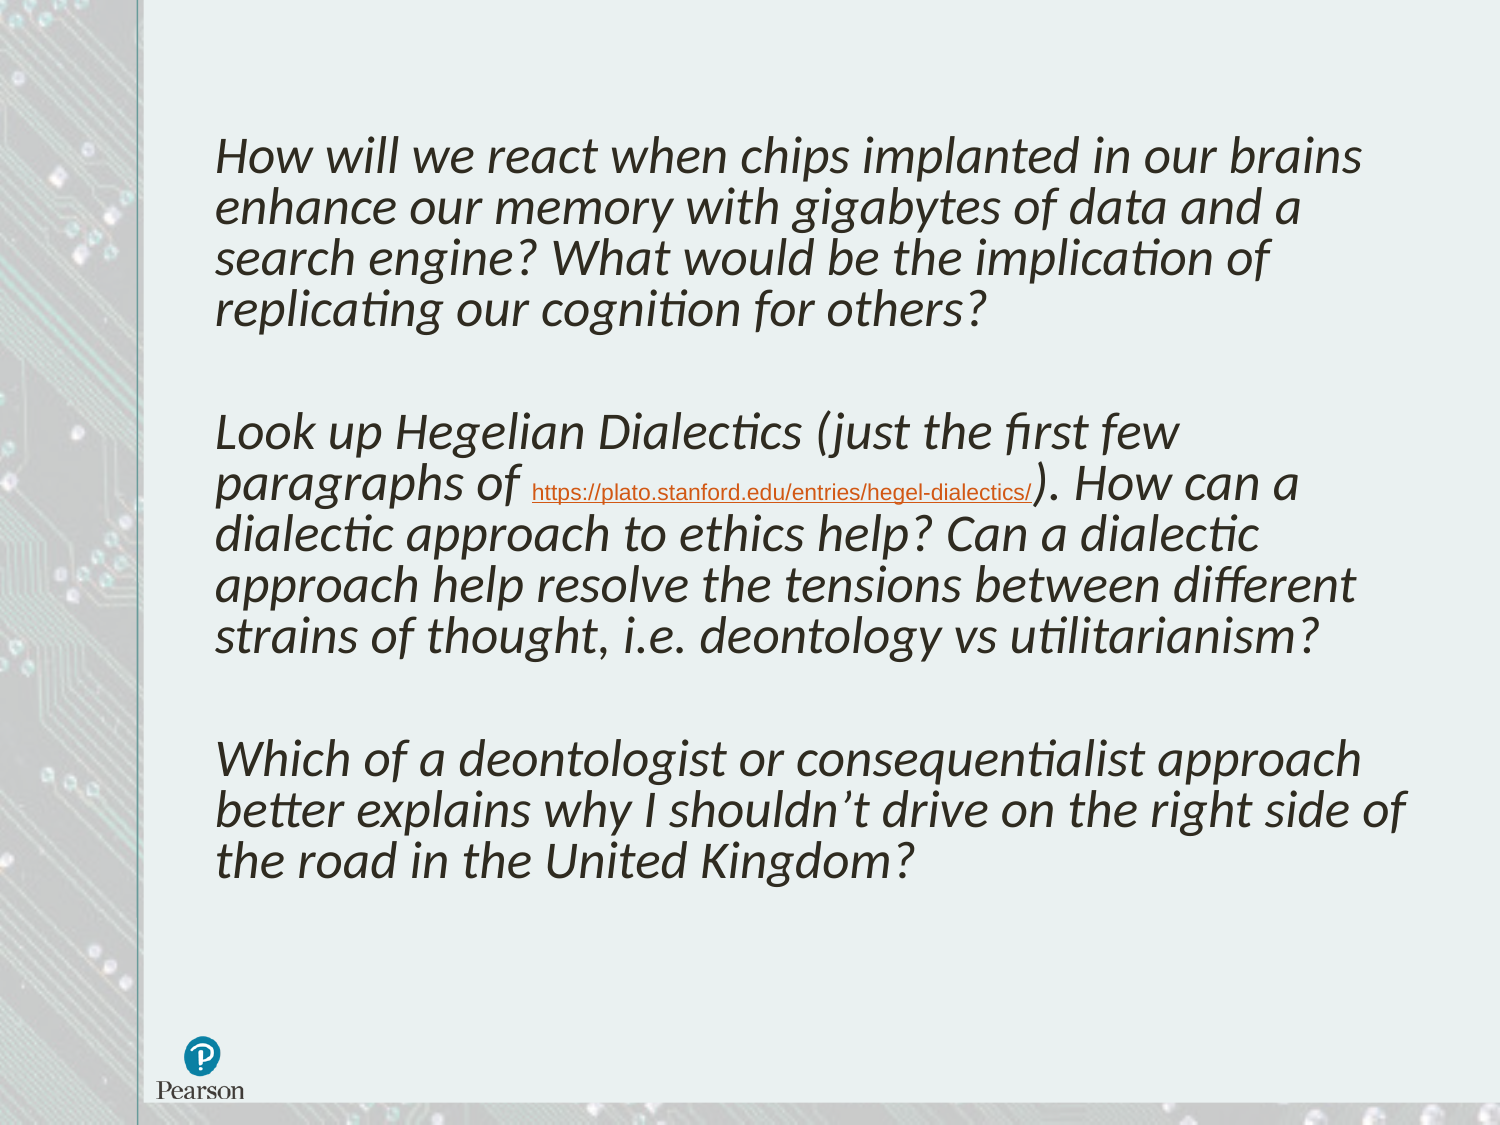

How will we react when chips implanted in our brains enhance our memory with gigabytes of data and a search engine? What would be the implication of replicating our cognition for others?

Look up Hegelian Dialectics (just the first few paragraphs of https://plato.stanford.edu/entries/hegel-dialectics/). How can a dialectic approach to ethics help? Can a dialectic approach help resolve the tensions between different strains of thought, i.e. deontology vs utilitarianism?

Which of a deontologist or consequentialist approach better explains why I shouldn’t drive on the right side of the road in the United Kingdom?